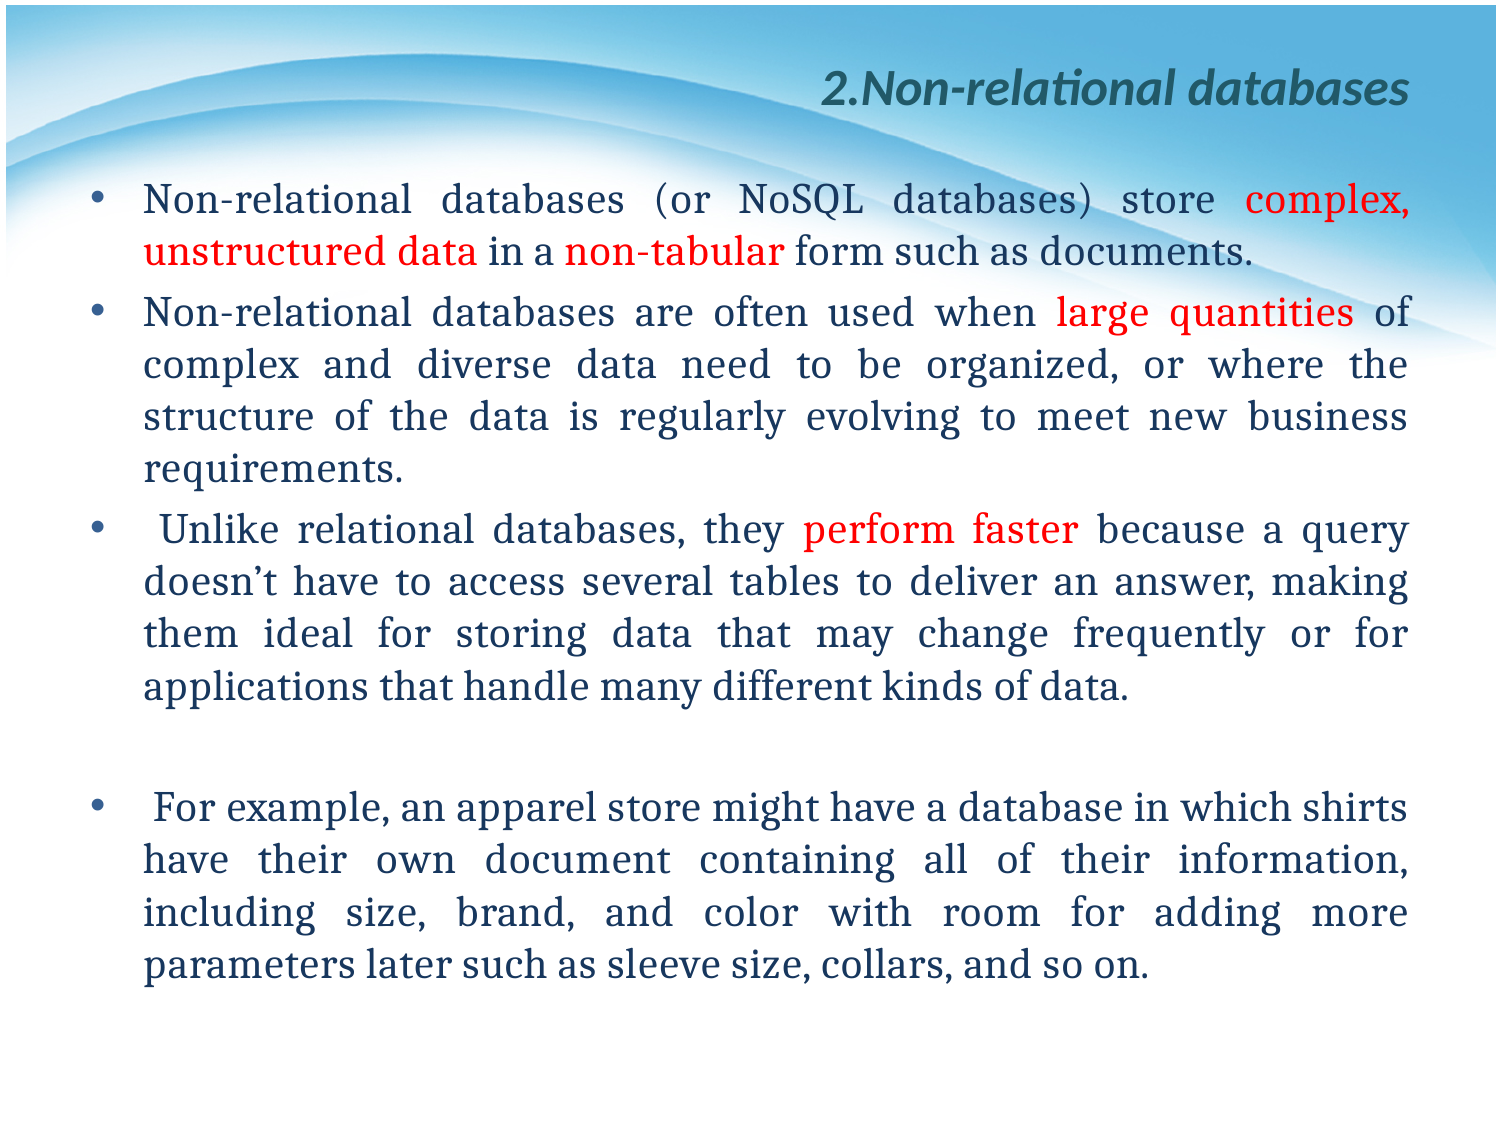

# 2.Non-relational databases
Non-relational databases (or NoSQL databases) store complex, unstructured data in a non-tabular form such as documents.
Non-relational databases are often used when large quantities of complex and diverse data need to be organized, or where the structure of the data is regularly evolving to meet new business requirements.
 Unlike relational databases, they perform faster because a query doesn’t have to access several tables to deliver an answer, making them ideal for storing data that may change frequently or for applications that handle many different kinds of data.

 For example, an apparel store might have a database in which shirts have their own document containing all of their information, including size, brand, and color with room for adding more parameters later such as sleeve size, collars, and so on.